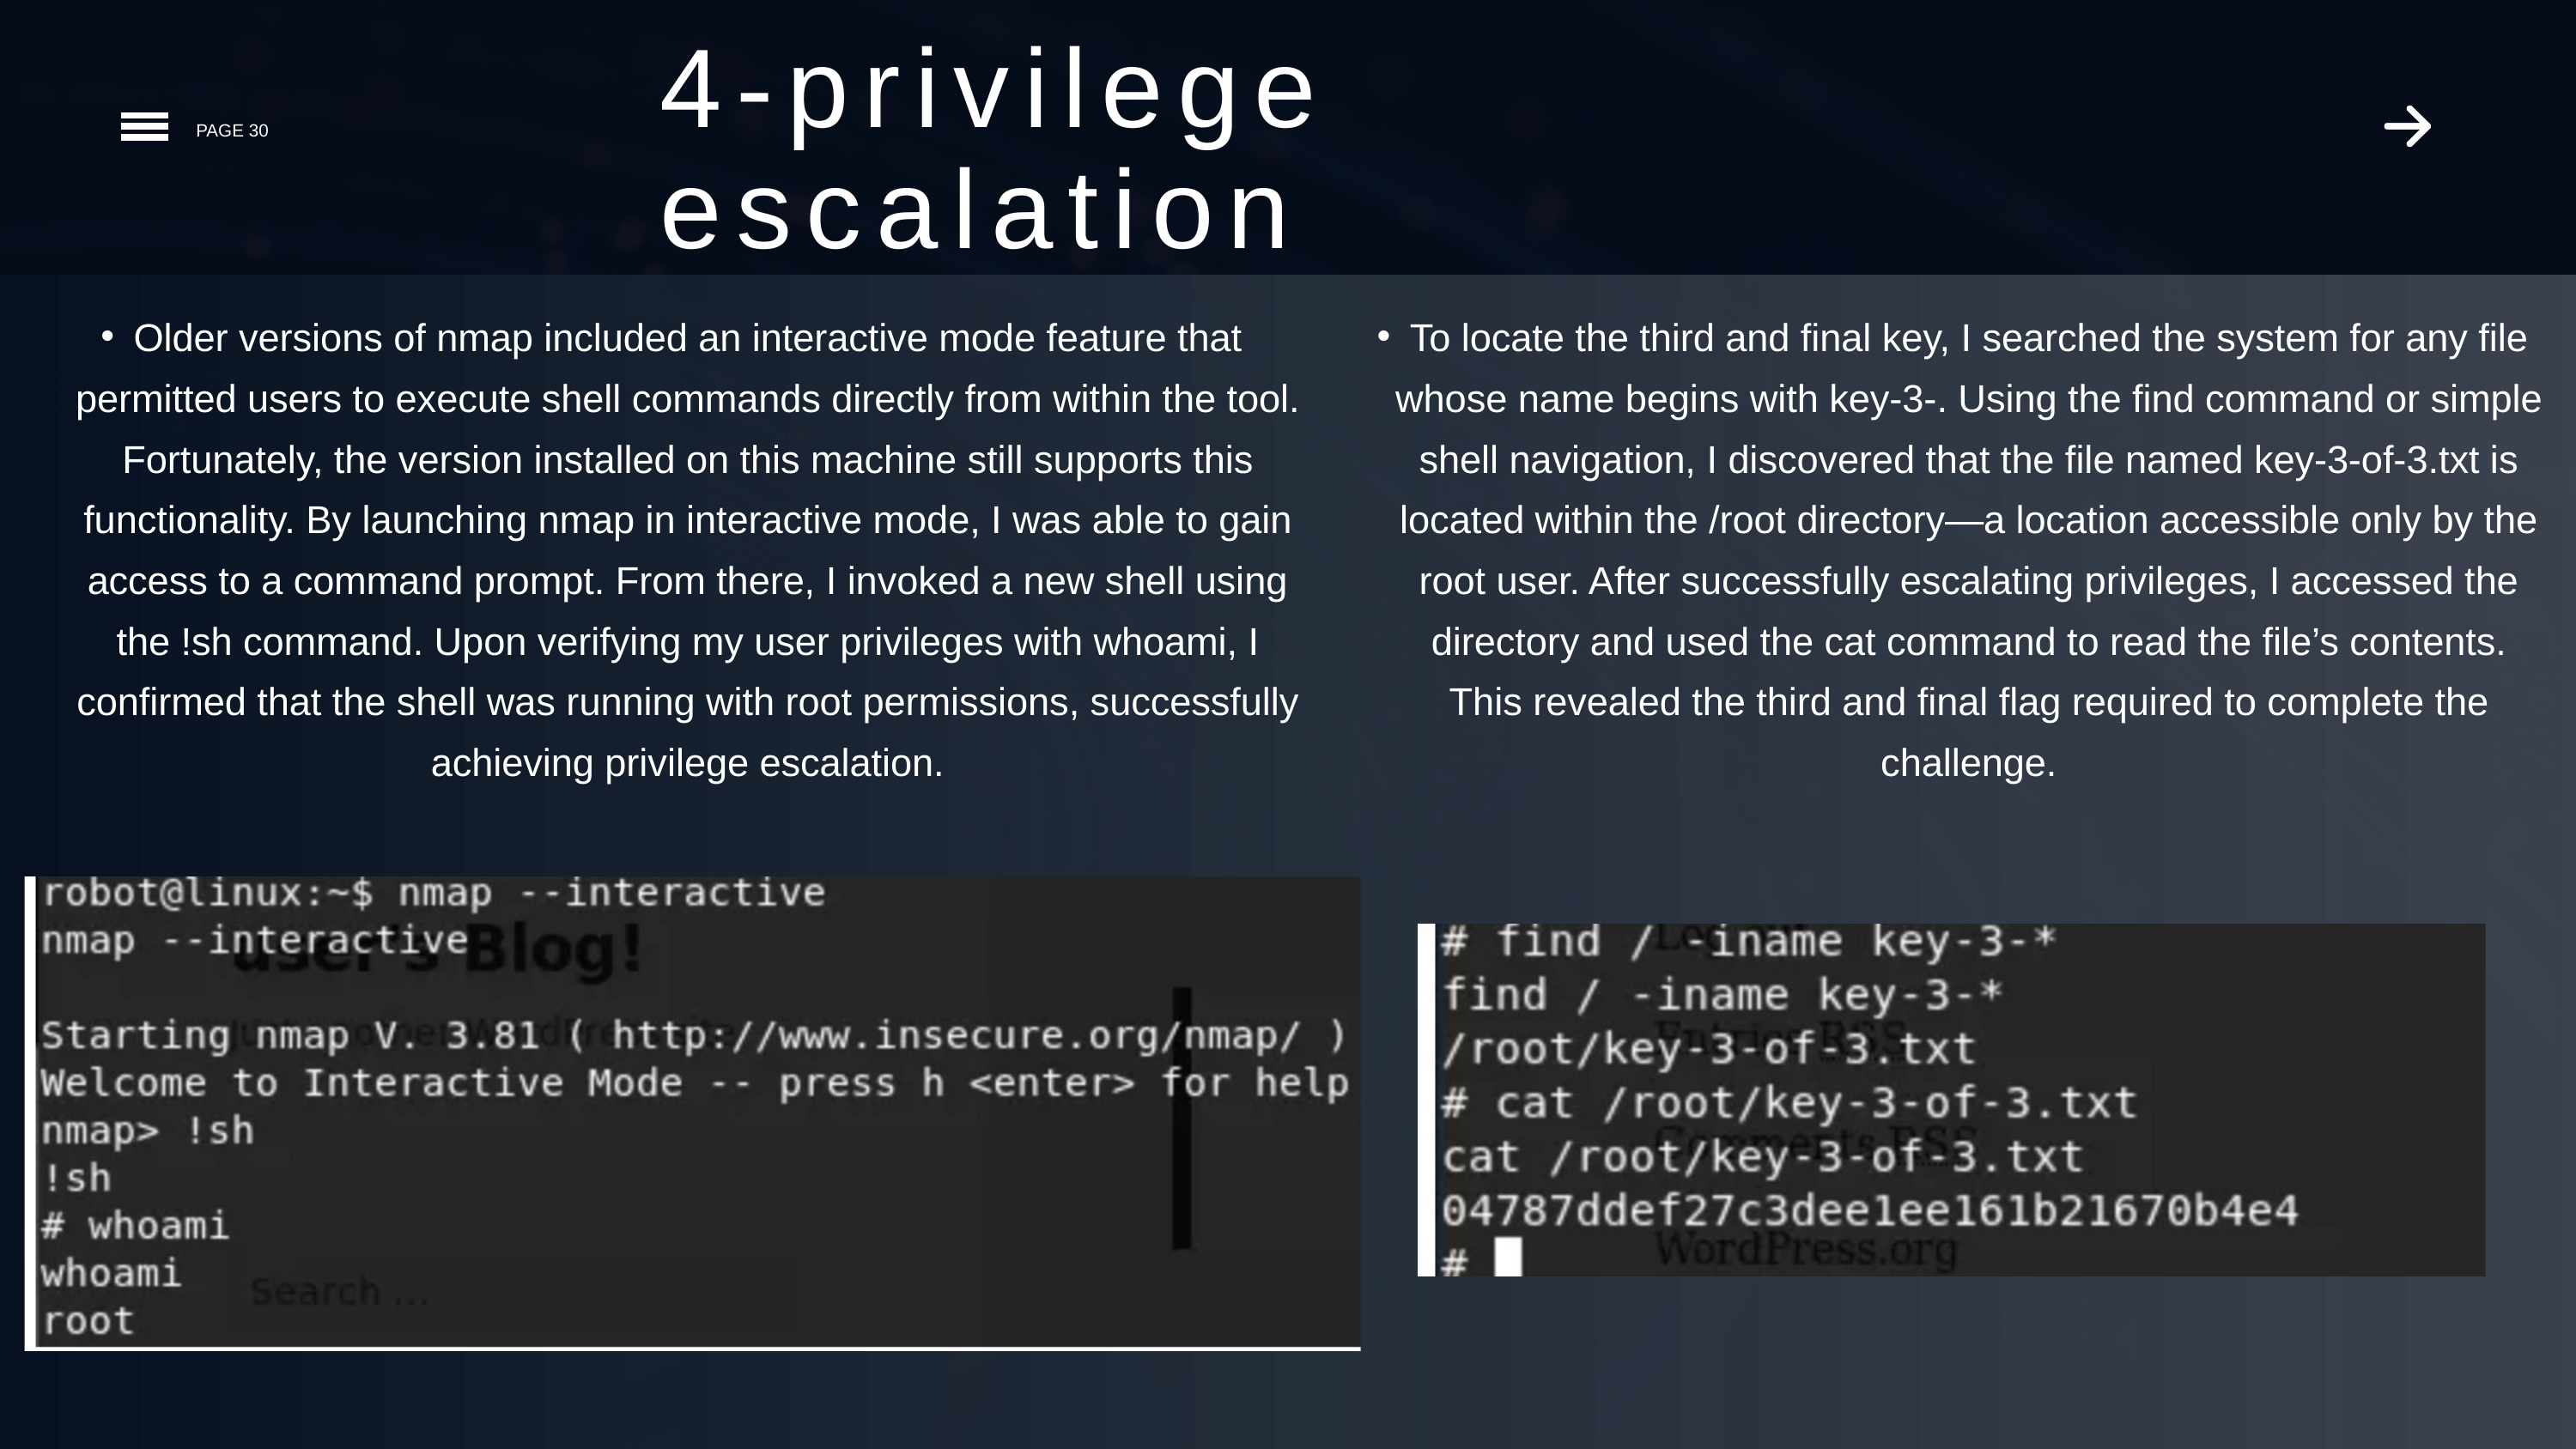

4-privilege escalation

PAGE 30

Older versions of nmap included an interactive mode feature that permitted users to execute shell commands directly from within the tool. Fortunately, the version installed on this machine still supports this functionality. By launching nmap in interactive mode, I was able to gain access to a command prompt. From there, I invoked a new shell using the !sh command. Upon verifying my user privileges with whoami, I confirmed that the shell was running with root permissions, successfully achieving privilege escalation.
To locate the third and final key, I searched the system for any file whose name begins with key-3-. Using the find command or simple shell navigation, I discovered that the file named key-3-of-3.txt is located within the /root directory—a location accessible only by the root user. After successfully escalating privileges, I accessed the directory and used the cat command to read the file’s contents. This revealed the third and final flag required to complete the challenge.